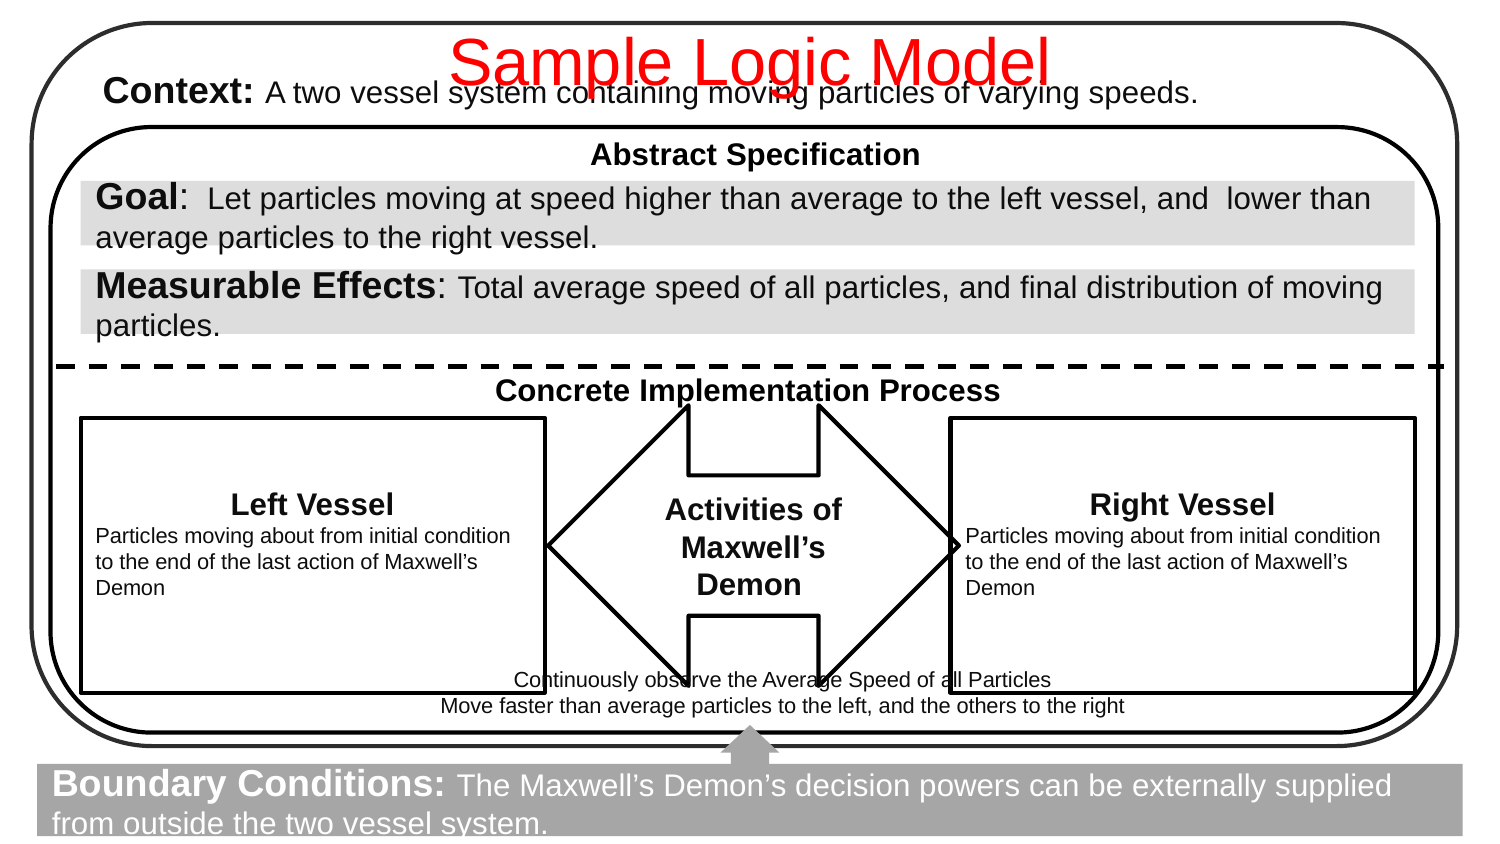

Sample Logic Model
  Context: A two vessel system containing moving particles of varying speeds.

Abstract Specification
Goal:   Let particles moving at speed higher than average to the left vessel, and  lower than average particles to the right vessel.
Measurable Effects: Total average speed of all particles, and final distribution of moving particles.
Concrete Implementation Process
Activities of
Maxwell’s Demon
Left Vessel
Particles moving about from initial condition to the end of the last action of Maxwell’s Demon

Right Vessel
Particles moving about from initial condition to the end of the last action of Maxwell’s Demon

Continuously observe the Average Speed of all Particles
Move faster than average particles to the left, and the others to the right

Boundary Conditions: The Maxwell’s Demon’s decision powers can be externally supplied from outside the two vessel system.